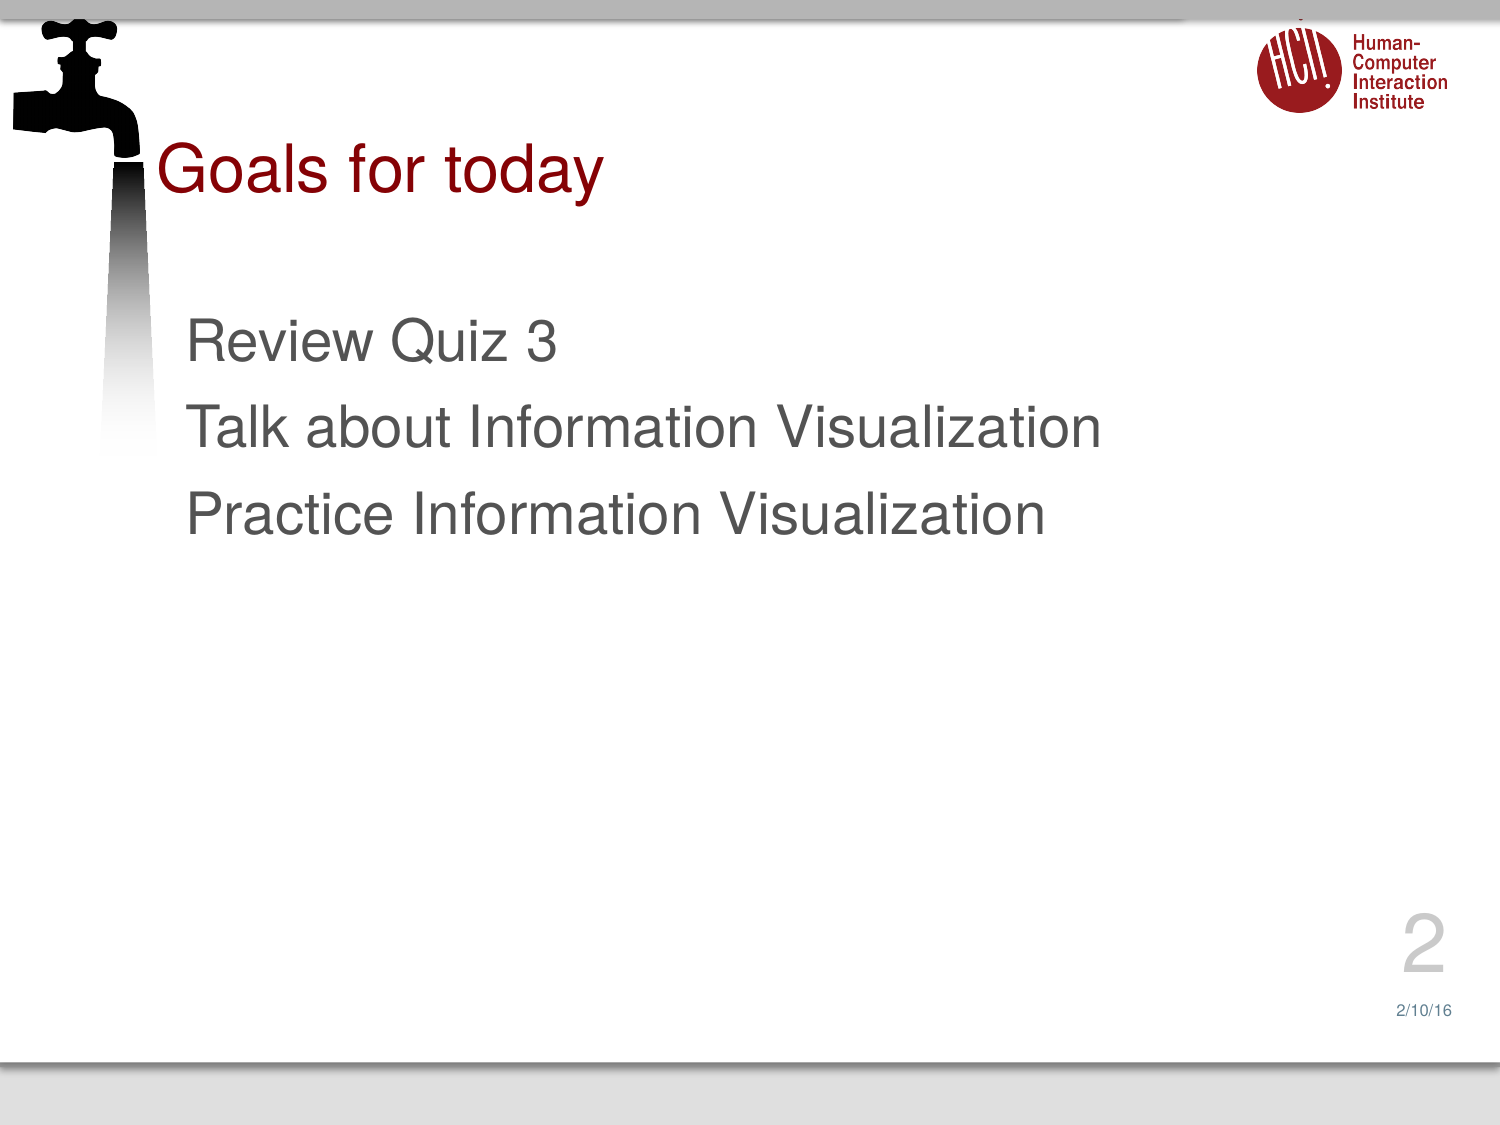

# Goals for today
Review Quiz 3
Talk about Information Visualization
Practice Information Visualization
2
2/10/16